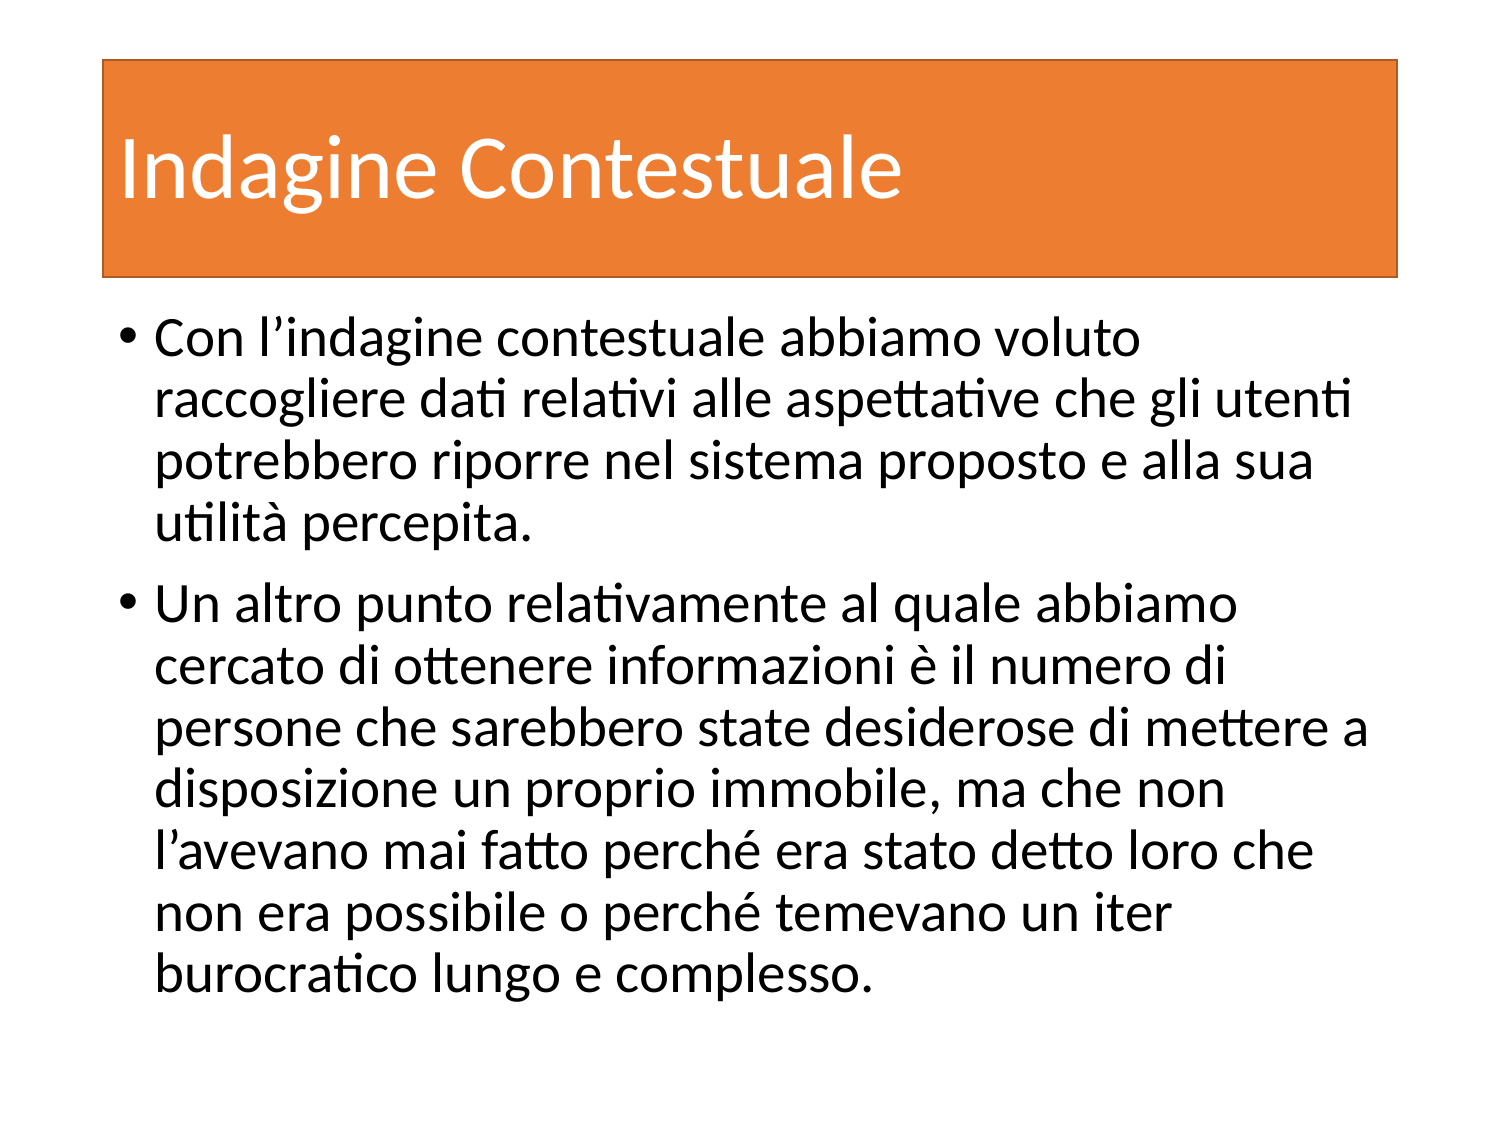

# Indagine Contestuale
Con l’indagine contestuale abbiamo voluto raccogliere dati relativi alle aspettative che gli utenti potrebbero riporre nel sistema proposto e alla sua utilità percepita.
Un altro punto relativamente al quale abbiamo cercato di ottenere informazioni è il numero di persone che sarebbero state desiderose di mettere a disposizione un proprio immobile, ma che non l’avevano mai fatto perché era stato detto loro che non era possibile o perché temevano un iter burocratico lungo e complesso.